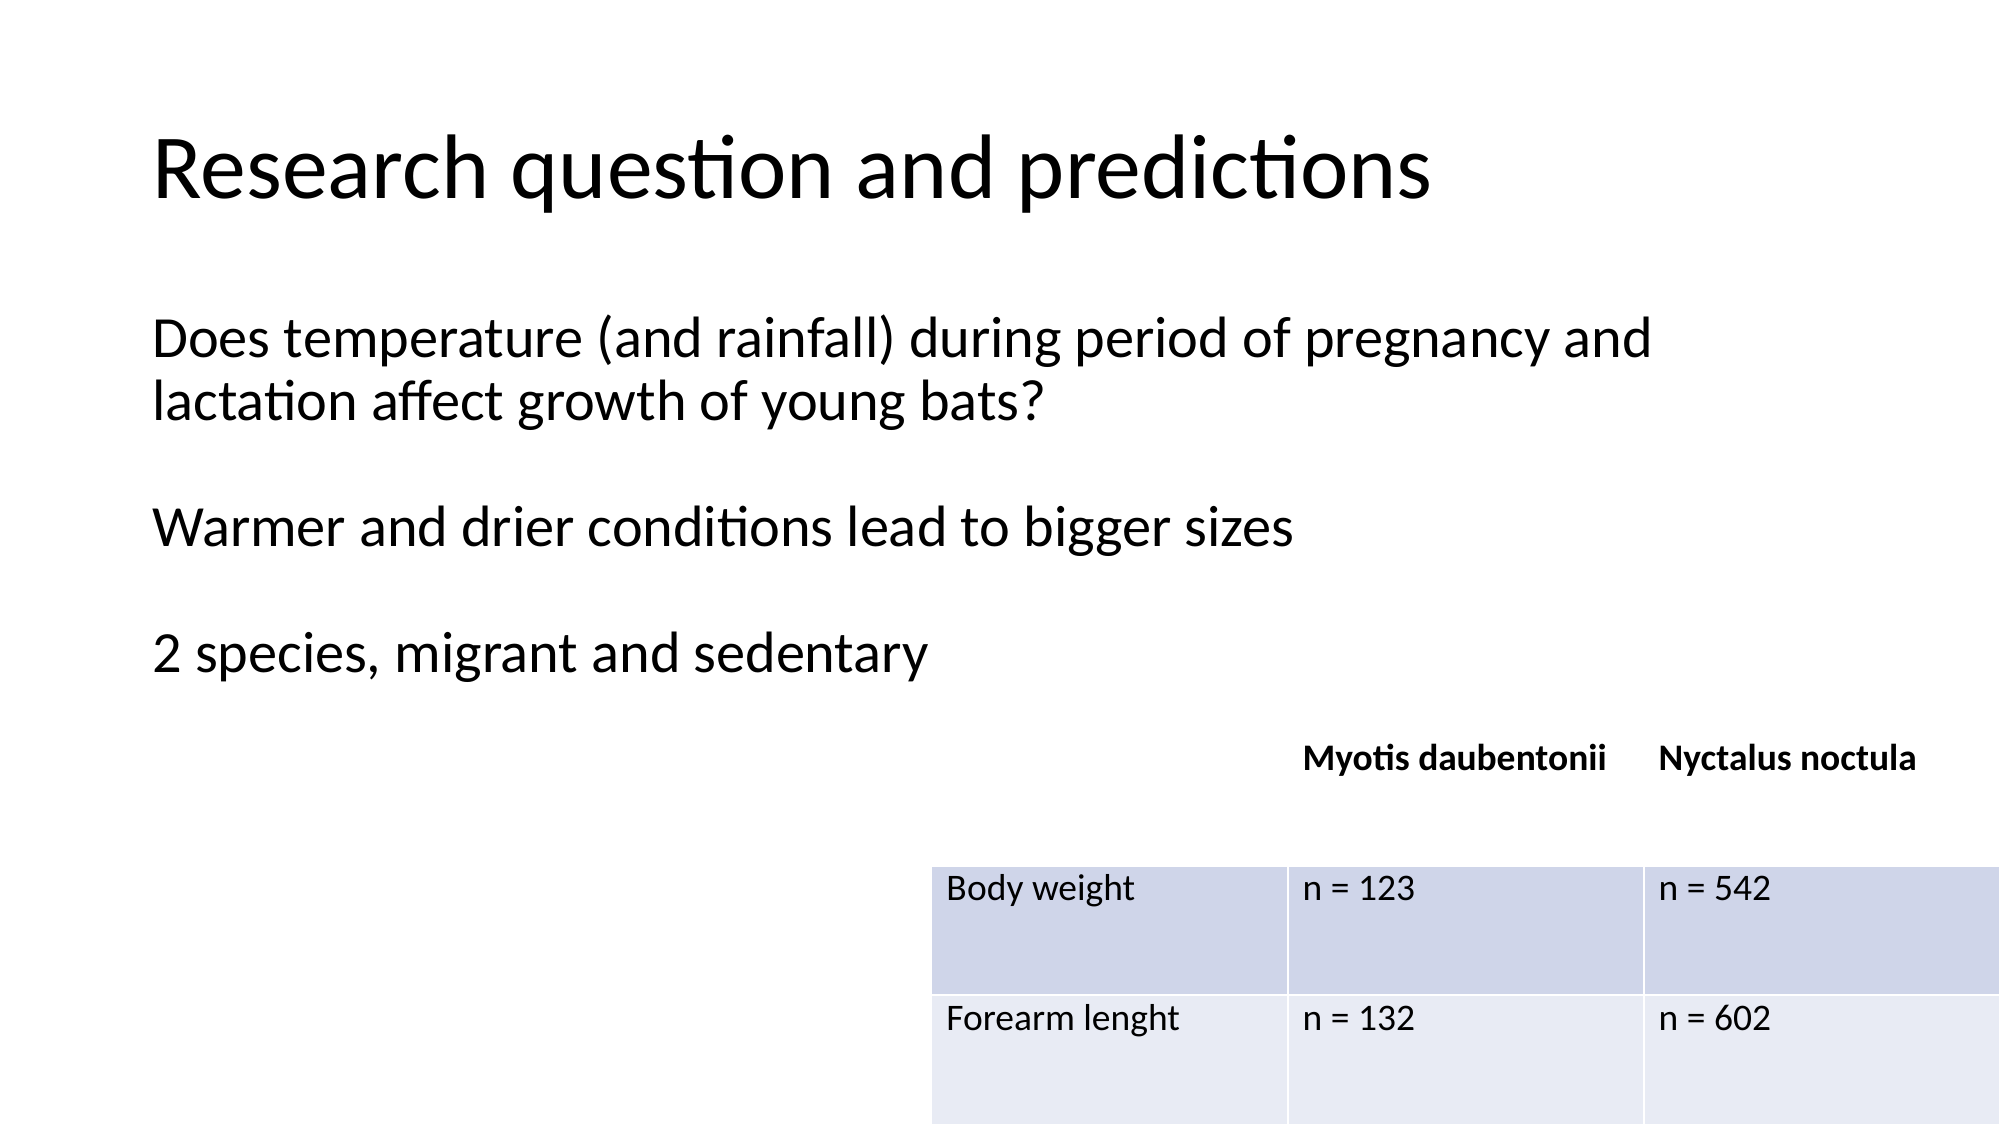

# Research question and predictions
Does temperature (and rainfall) during period of pregnancy and lactation affect growth of young bats?
Warmer and drier conditions lead to bigger sizes
2 species, migrant and sedentary
|  | Myotis daubentonii | Nyctalus noctula |
| --- | --- | --- |
| Body weight | n = 123 | n = 542 |
| Forearm lenght | n = 132 | n = 602 |